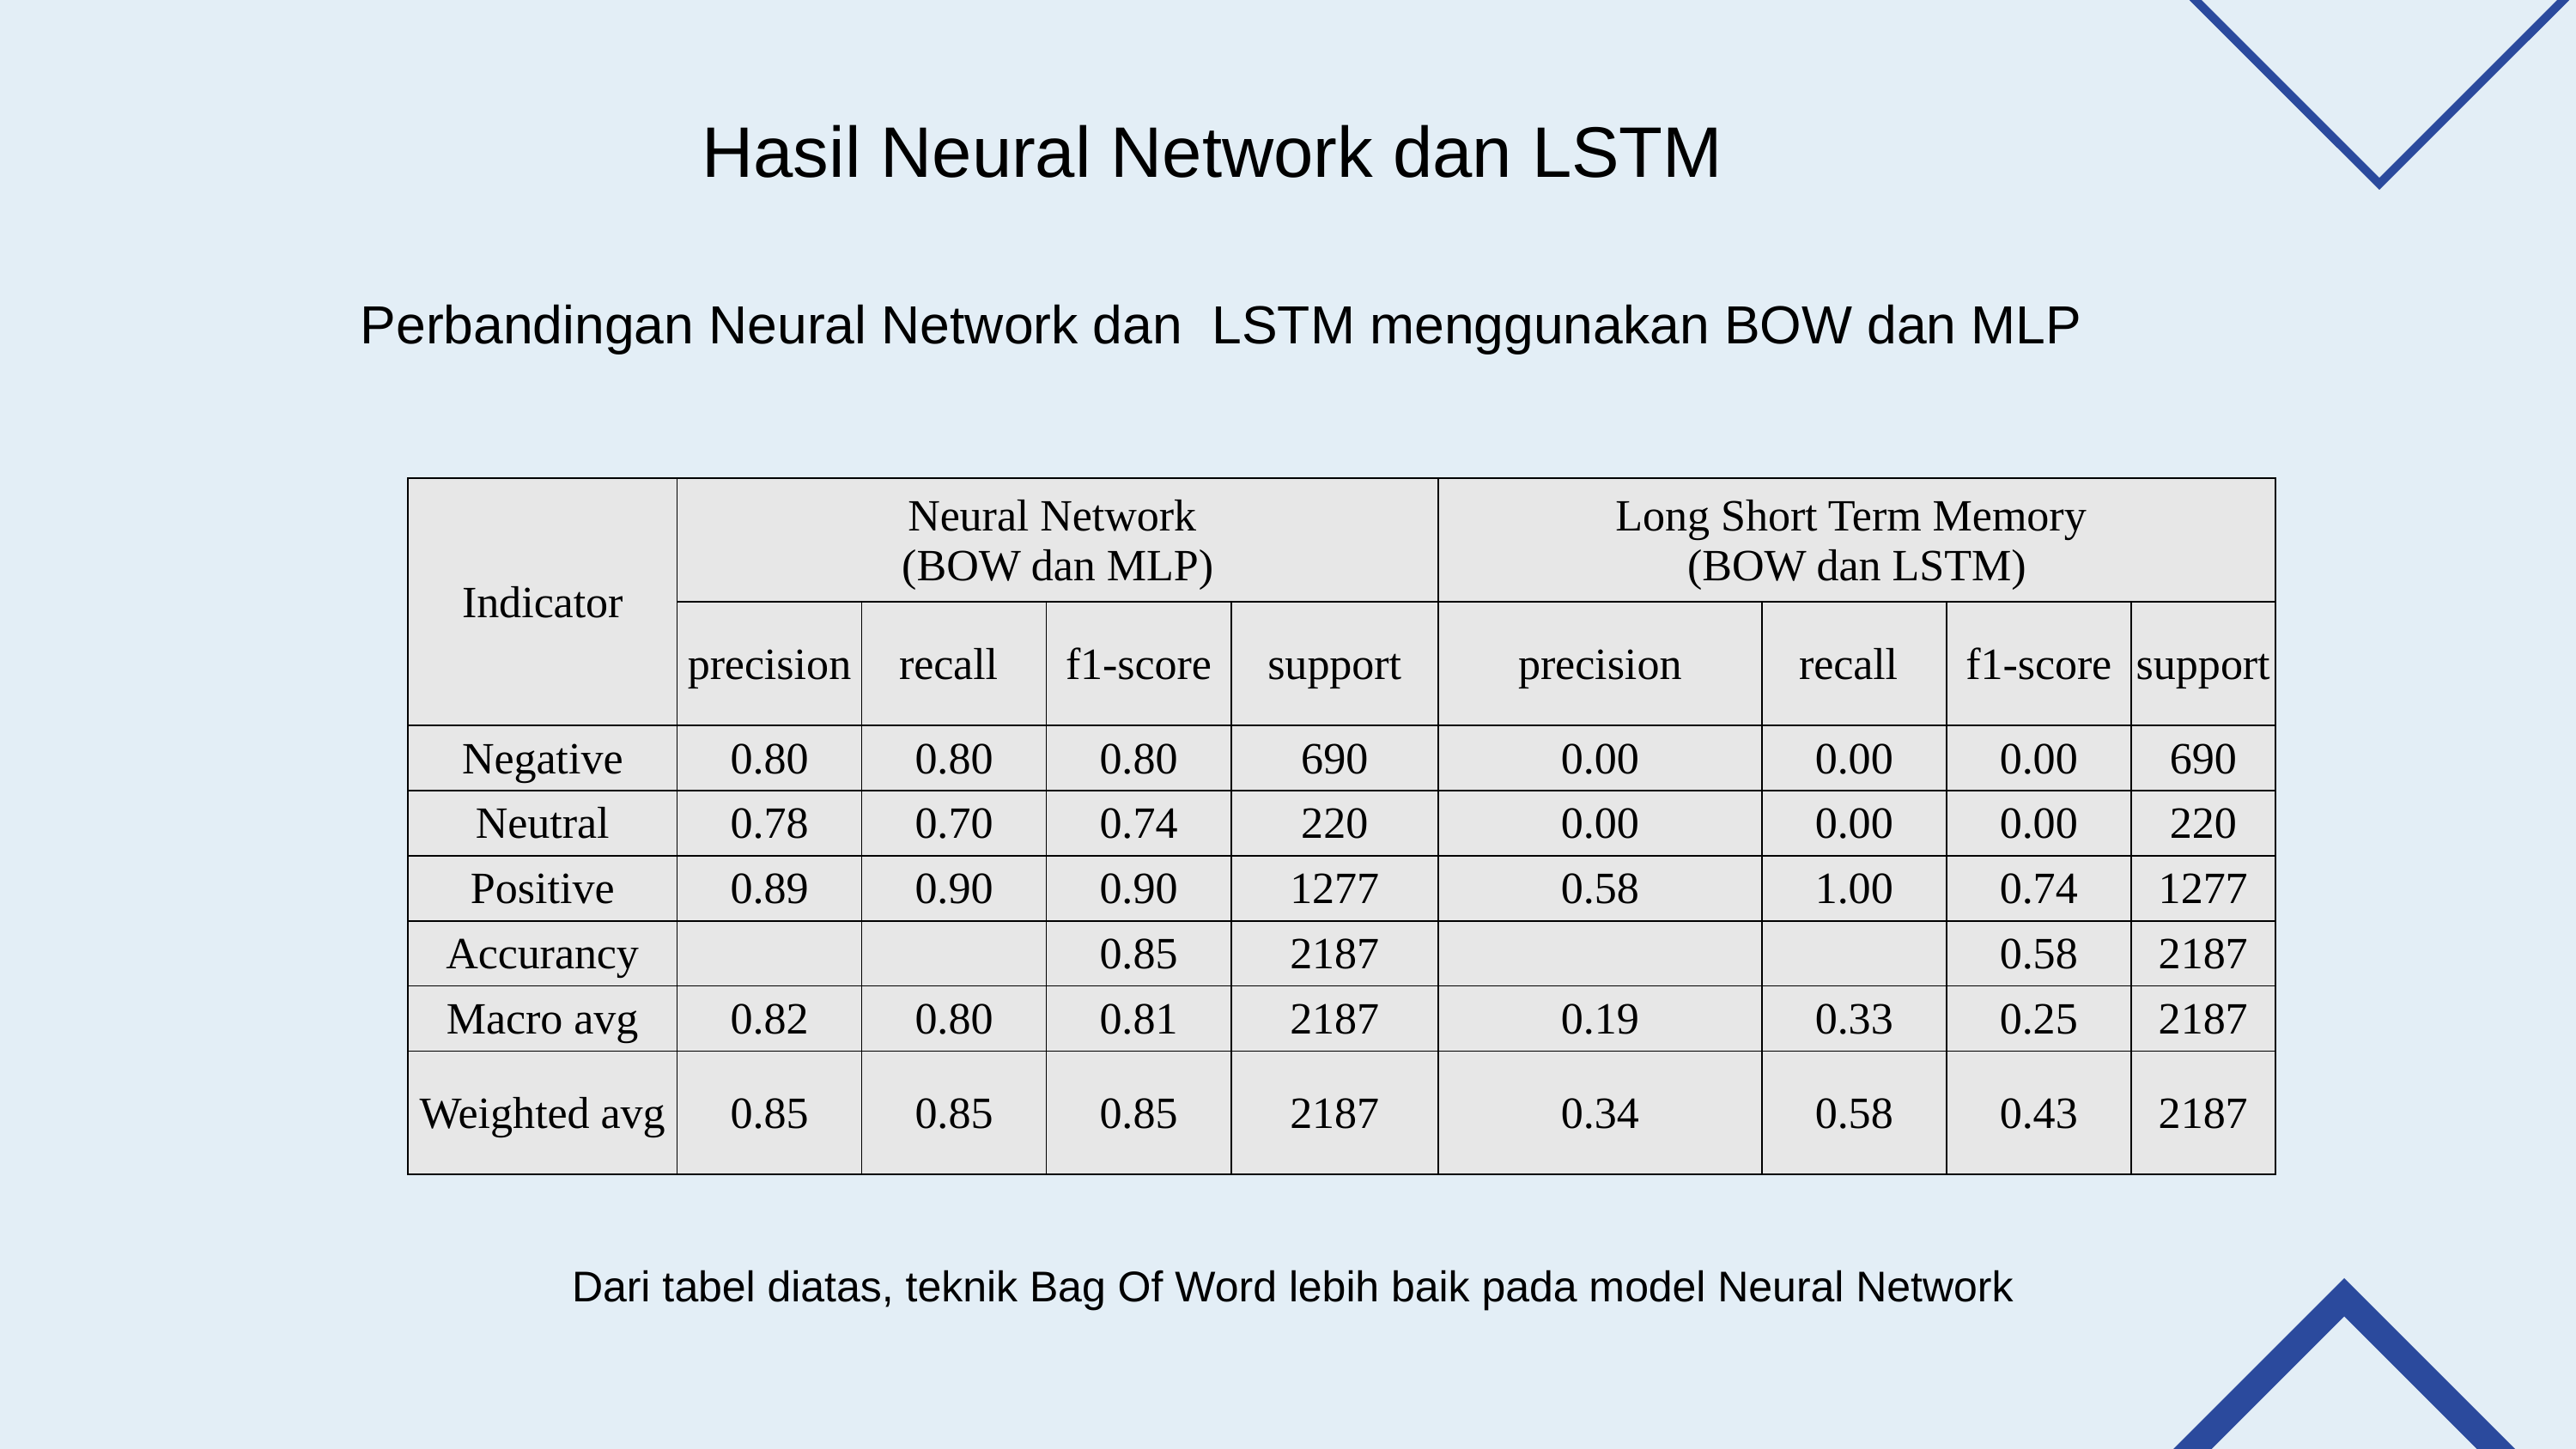

Hasil Neural Network dan LSTM
Perbandingan Neural Network dan  LSTM menggunakan BOW dan MLP
| Indicator | Neural Network (BOW dan MLP) |  |  |  | Long Short Term Memory (BOW dan LSTM) |  |  |  |
| --- | --- | --- | --- | --- | --- | --- | --- | --- |
|  | precision | recall | f1-score | support | precision | recall | f1-score | support |
| Negative | 0.80 | 0.80 | 0.80 | 690 | 0.00 | 0.00 | 0.00 | 690 |
| Neutral | 0.78 | 0.70 | 0.74 | 220 | 0.00 | 0.00 | 0.00 | 220 |
| Positive | 0.89 | 0.90 | 0.90 | 1277 | 0.58 | 1.00 | 0.74 | 1277 |
| Accurancy |  |  | 0.85 | 2187 |  |  | 0.58 | 2187 |
| Macro avg | 0.82 | 0.80 | 0.81 | 2187 | 0.19 | 0.33 | 0.25 | 2187 |
| Weighted avg | 0.85 | 0.85 | 0.85 | 2187 | 0.34 | 0.58 | 0.43 | 2187 |
Dari tabel diatas, teknik Bag Of Word lebih baik pada model Neural Network